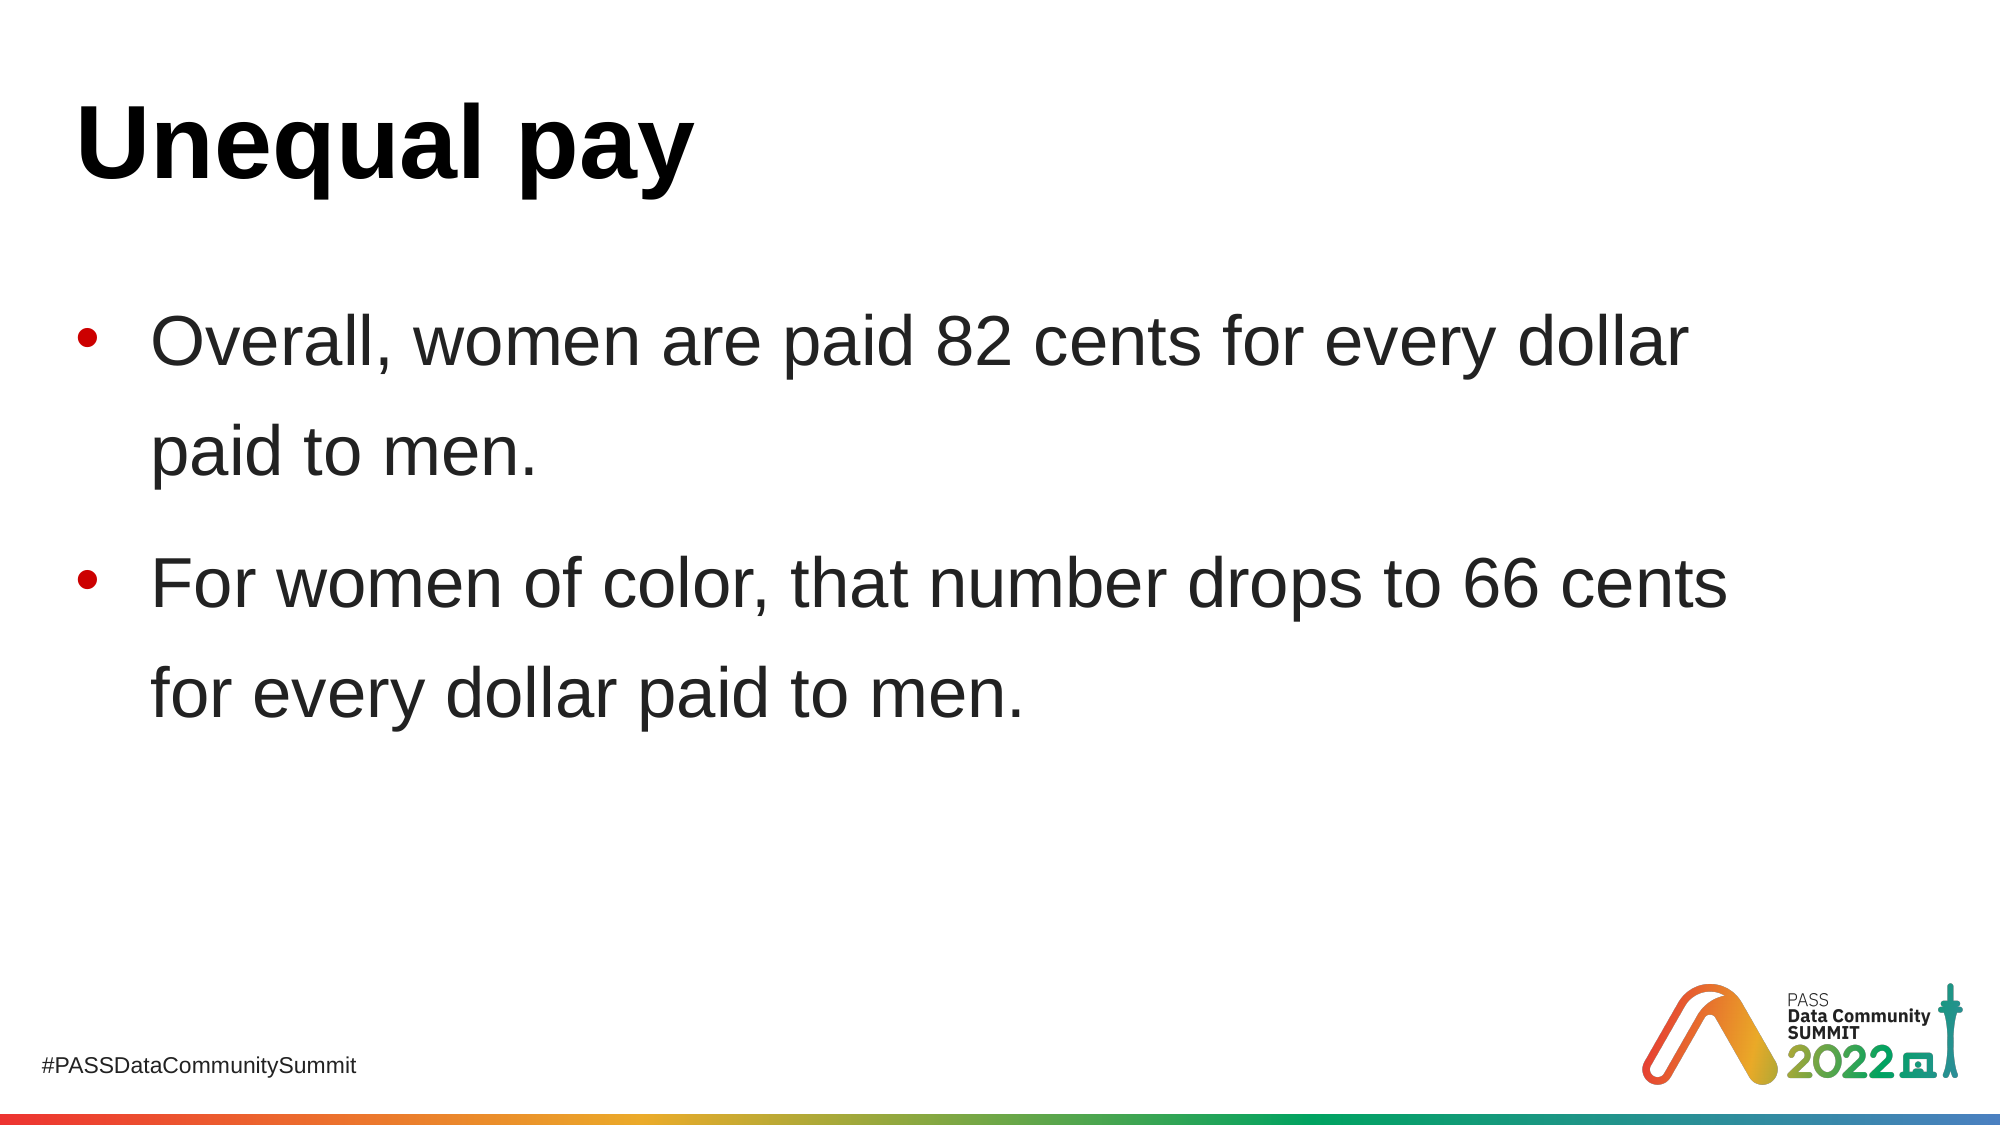

# Unequal pay
Overall, women are paid 82 cents for every dollar paid to men.
For women of color, that number drops to 66 cents for every dollar paid to men.